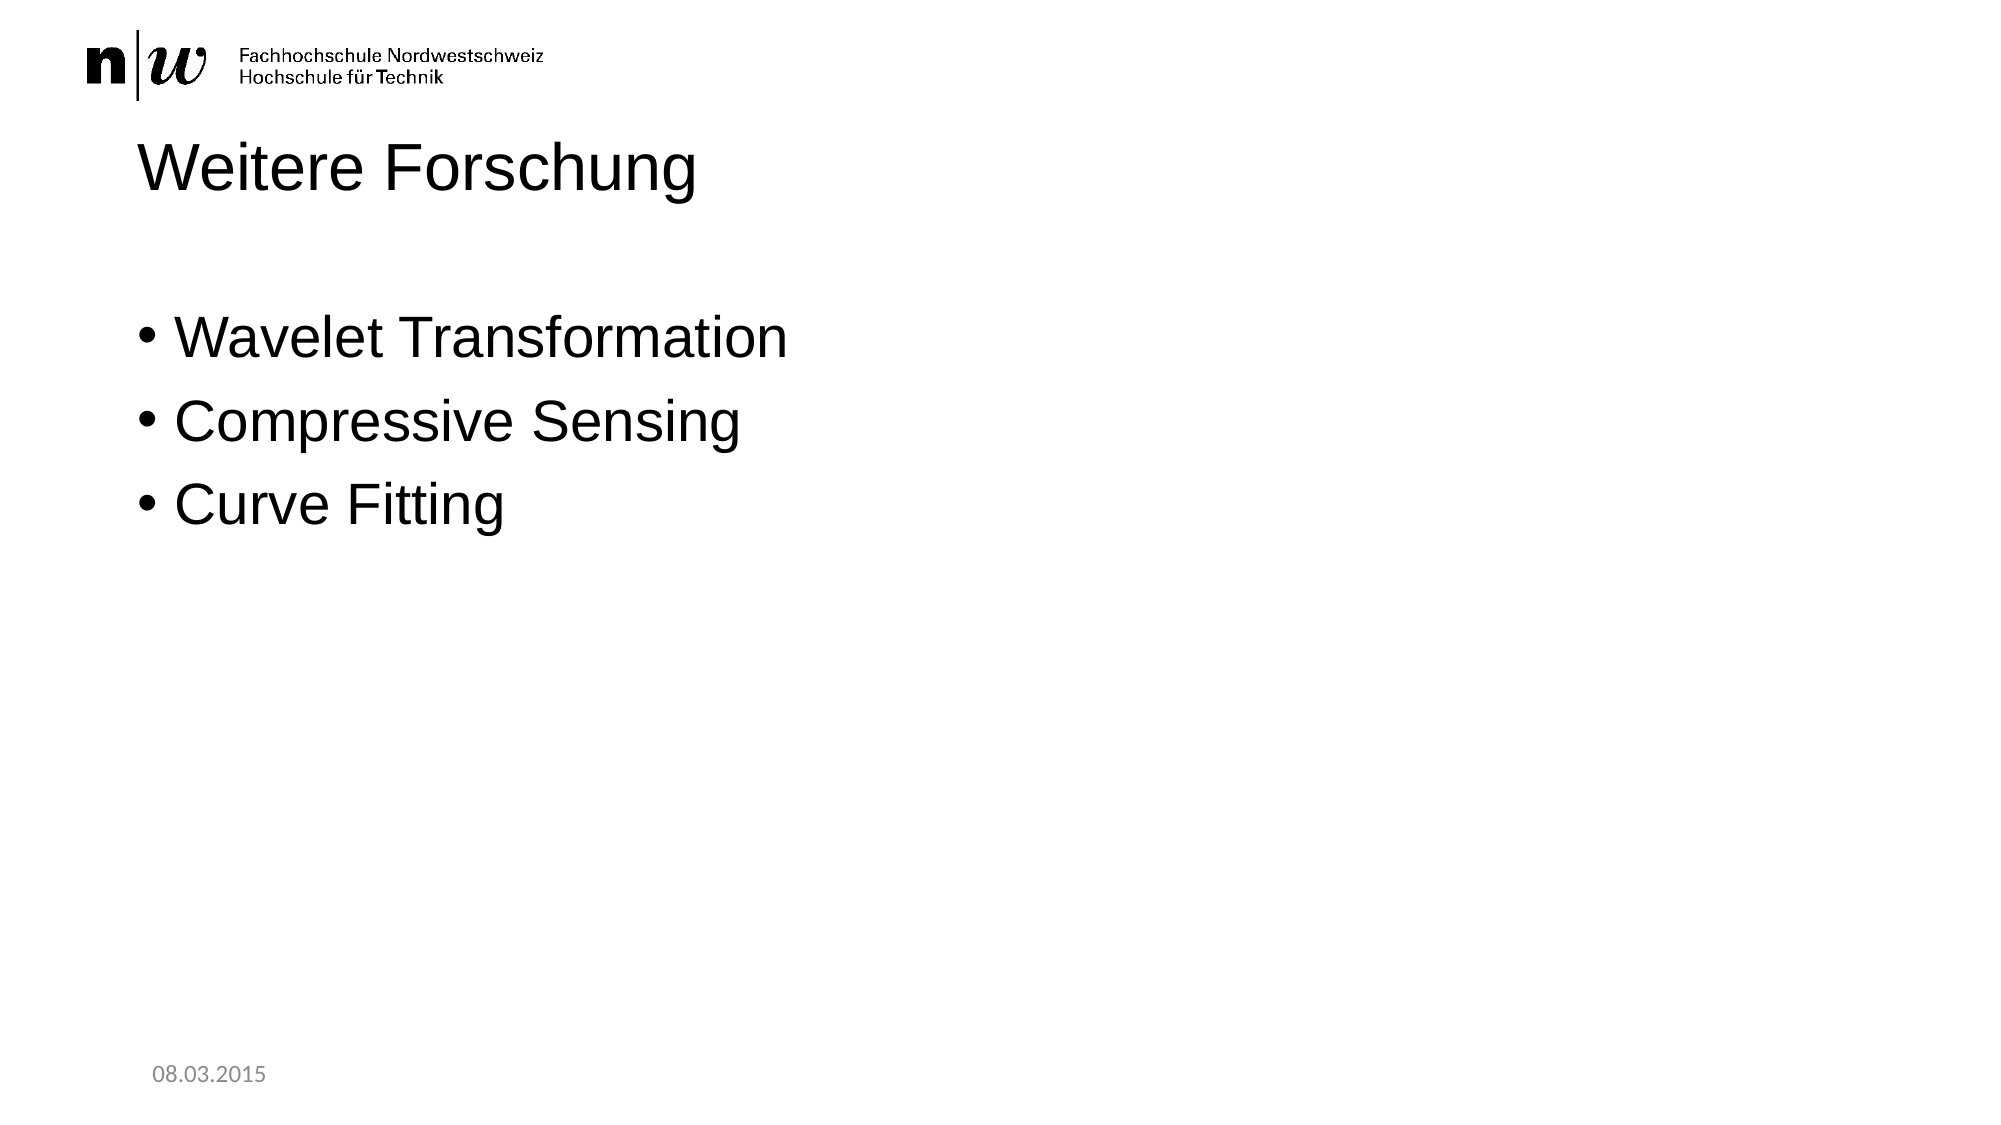

# Weitere Forschung
Wavelet Transformation
Compressive Sensing
Curve Fitting
08.03.2015